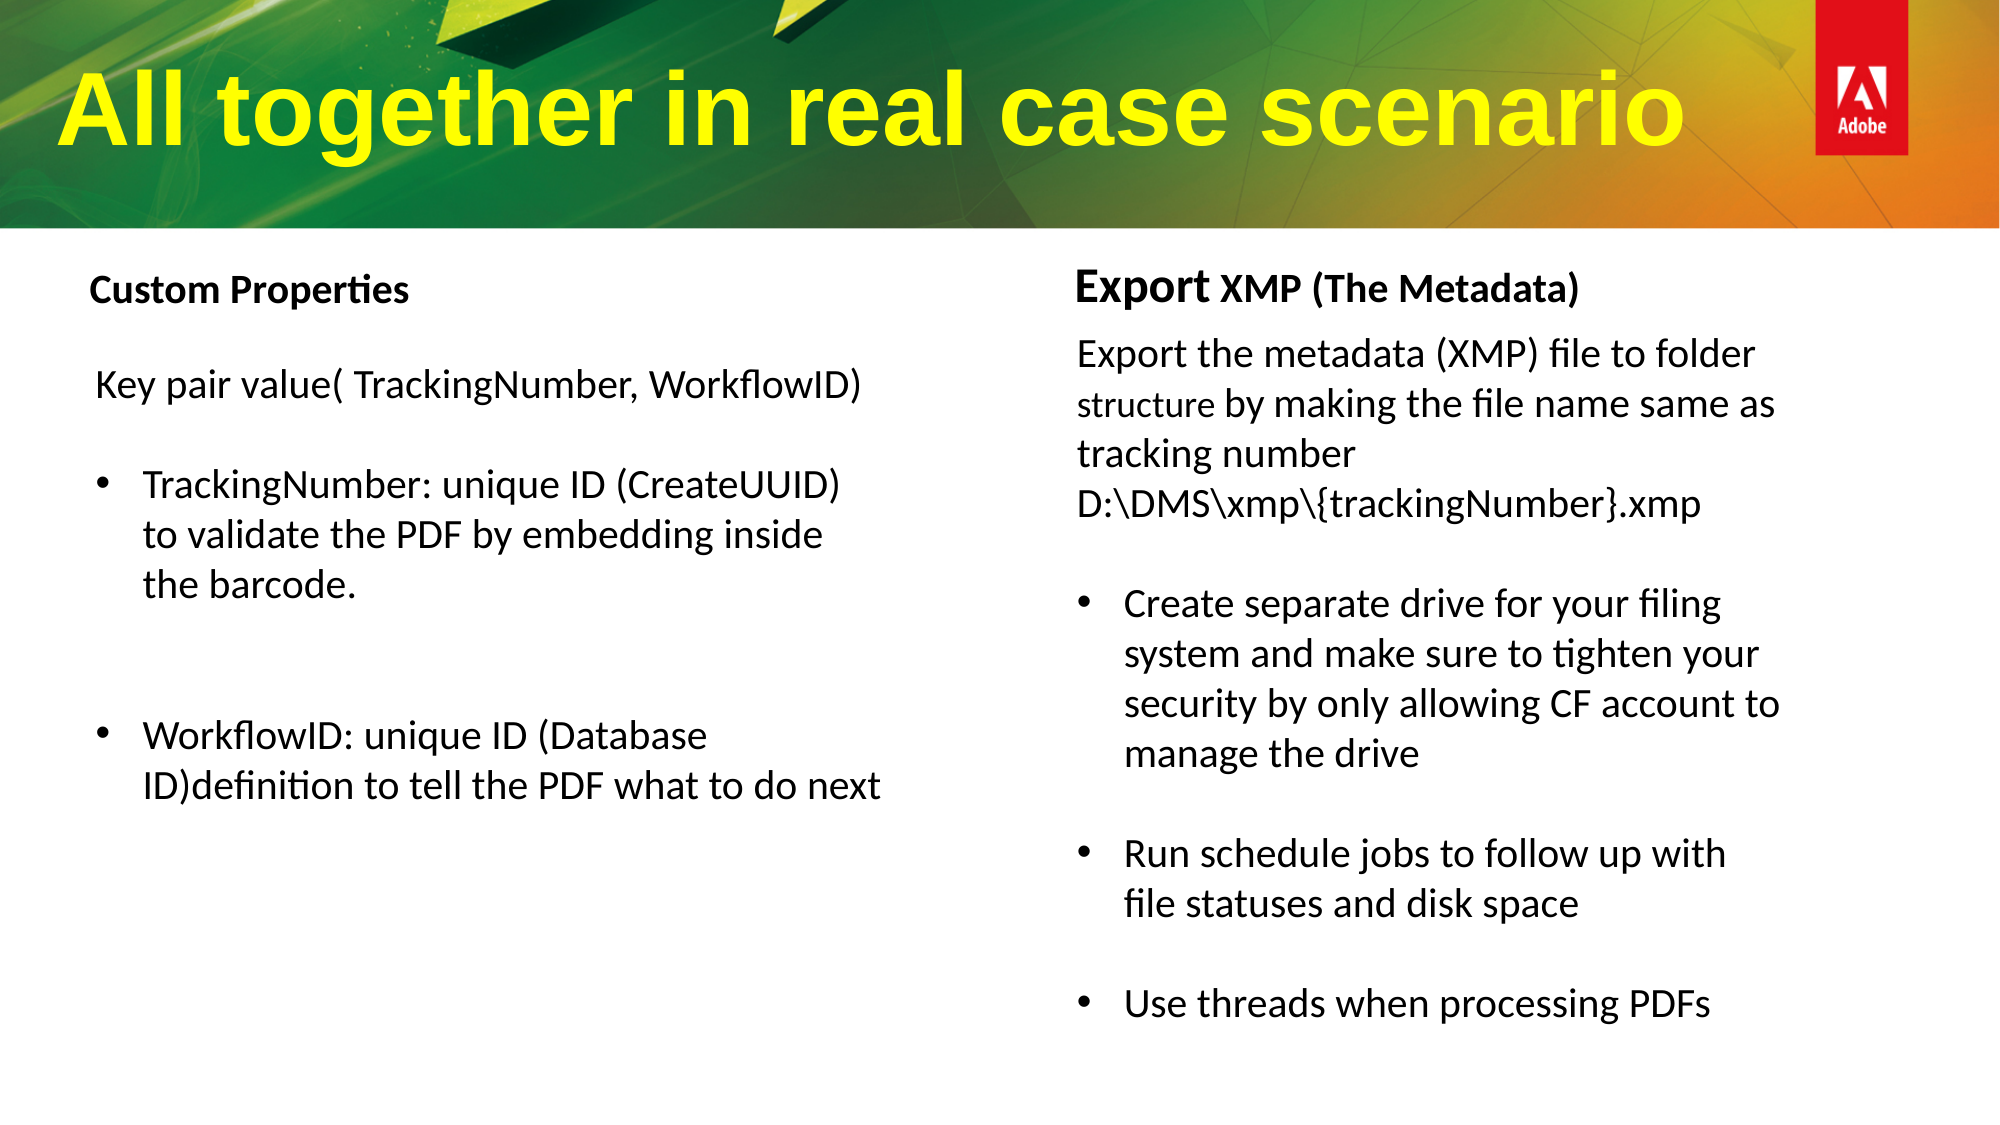

All together in real case scenario
Export XMP (The Metadata)
Custom Properties
Export the metadata (XMP) file to folder structure by making the file name same as tracking number
D:\DMS\xmp\{trackingNumber}.xmp

Create separate drive for your filing system and make sure to tighten your security by only allowing CF account to manage the drive

Run schedule jobs to follow up with file statuses and disk space

Use threads when processing PDFs
Key pair value( TrackingNumber, WorkflowID)

TrackingNumber: unique ID (CreateUUID) to validate the PDF by embedding inside the barcode.

WorkflowID: unique ID (Database ID)definition to tell the PDF what to do next